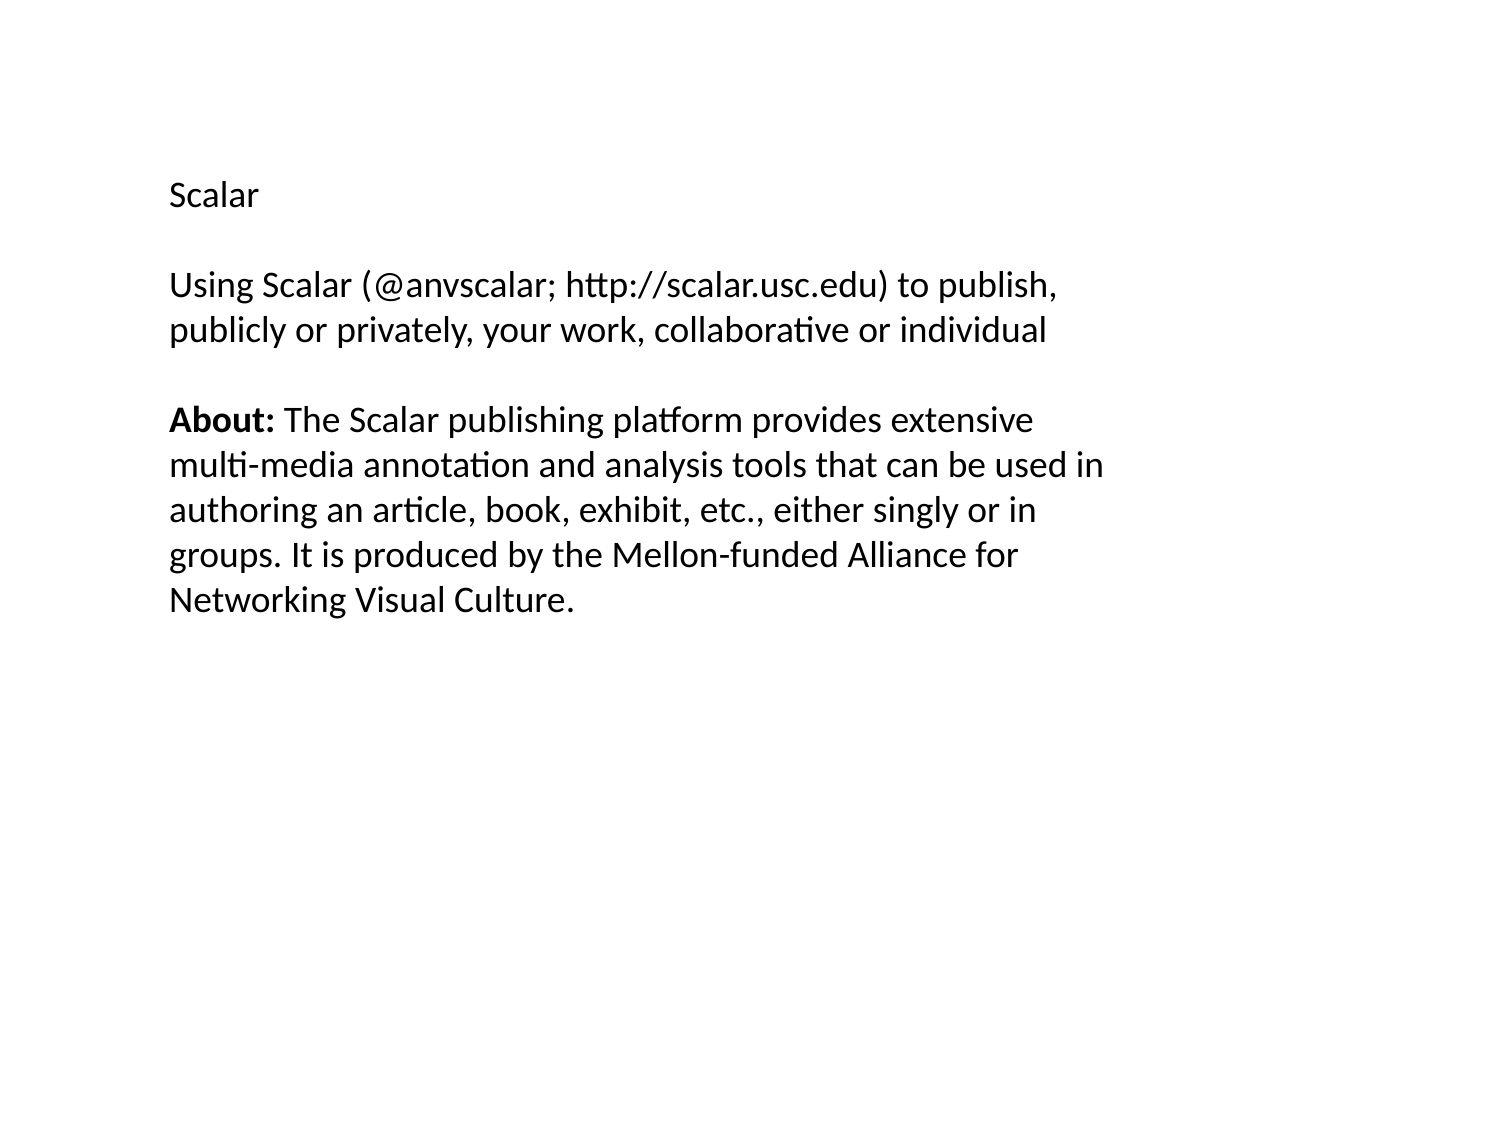

Scalar

Using Scalar (@anvscalar; http://scalar.usc.edu) to publish, publicly or privately, your work, collaborative or individual

About: The Scalar publishing platform provides extensive multi-media annotation and analysis tools that can be used in authoring an article, book, exhibit, etc., either singly or in groups. It is produced by the Mellon-funded Alliance for Networking Visual Culture.